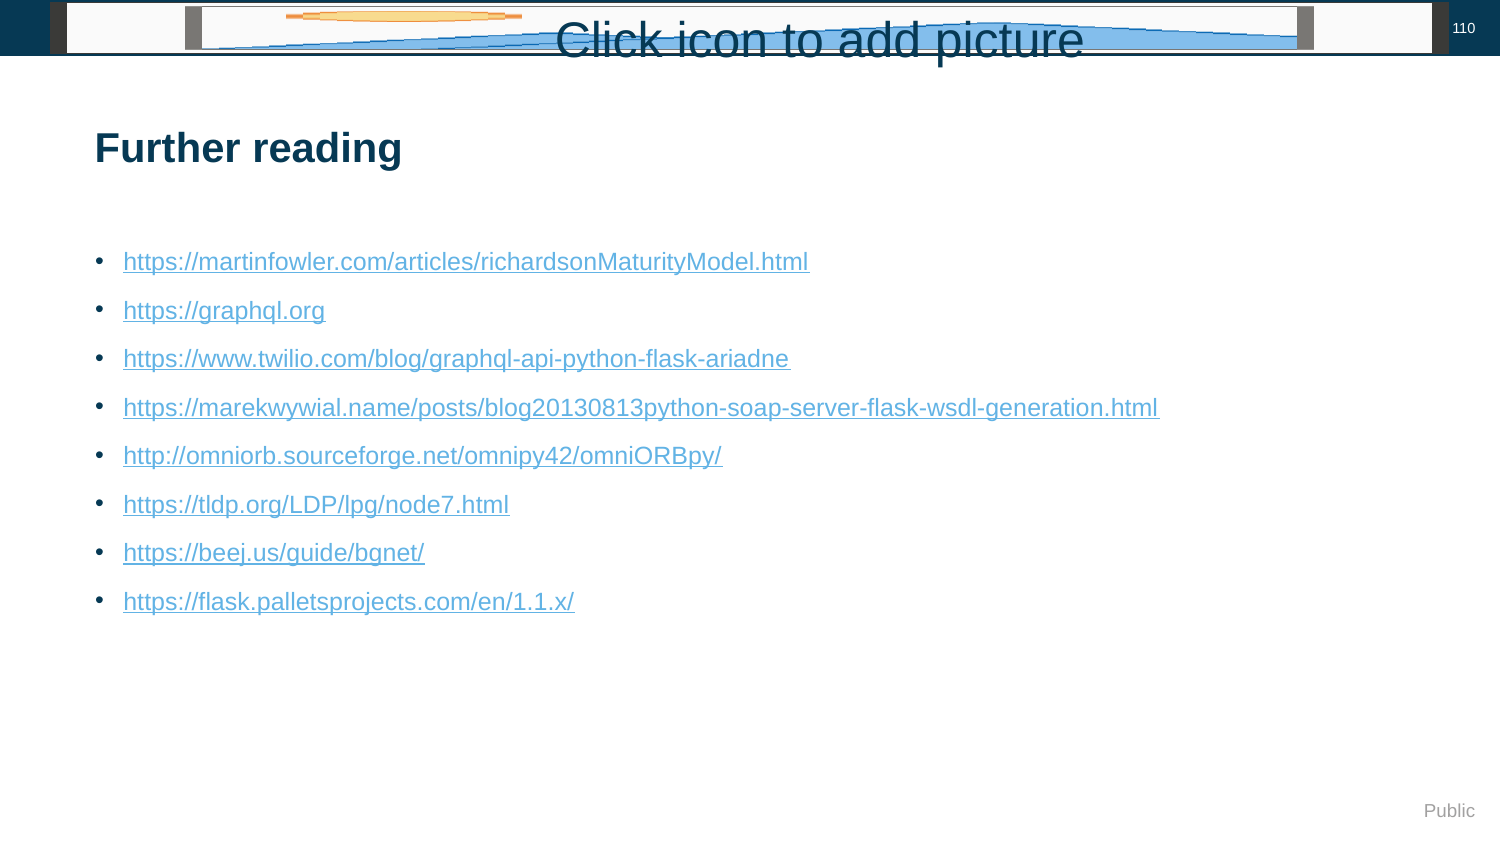

110

# Further reading
https://martinfowler.com/articles/richardsonMaturityModel.html
https://graphql.org
https://www.twilio.com/blog/graphql-api-python-flask-ariadne
https://marekwywial.name/posts/blog20130813python-soap-server-flask-wsdl-generation.html
http://omniorb.sourceforge.net/omnipy42/omniORBpy/
https://tldp.org/LDP/lpg/node7.html
https://beej.us/guide/bgnet/
https://flask.palletsprojects.com/en/1.1.x/

Public